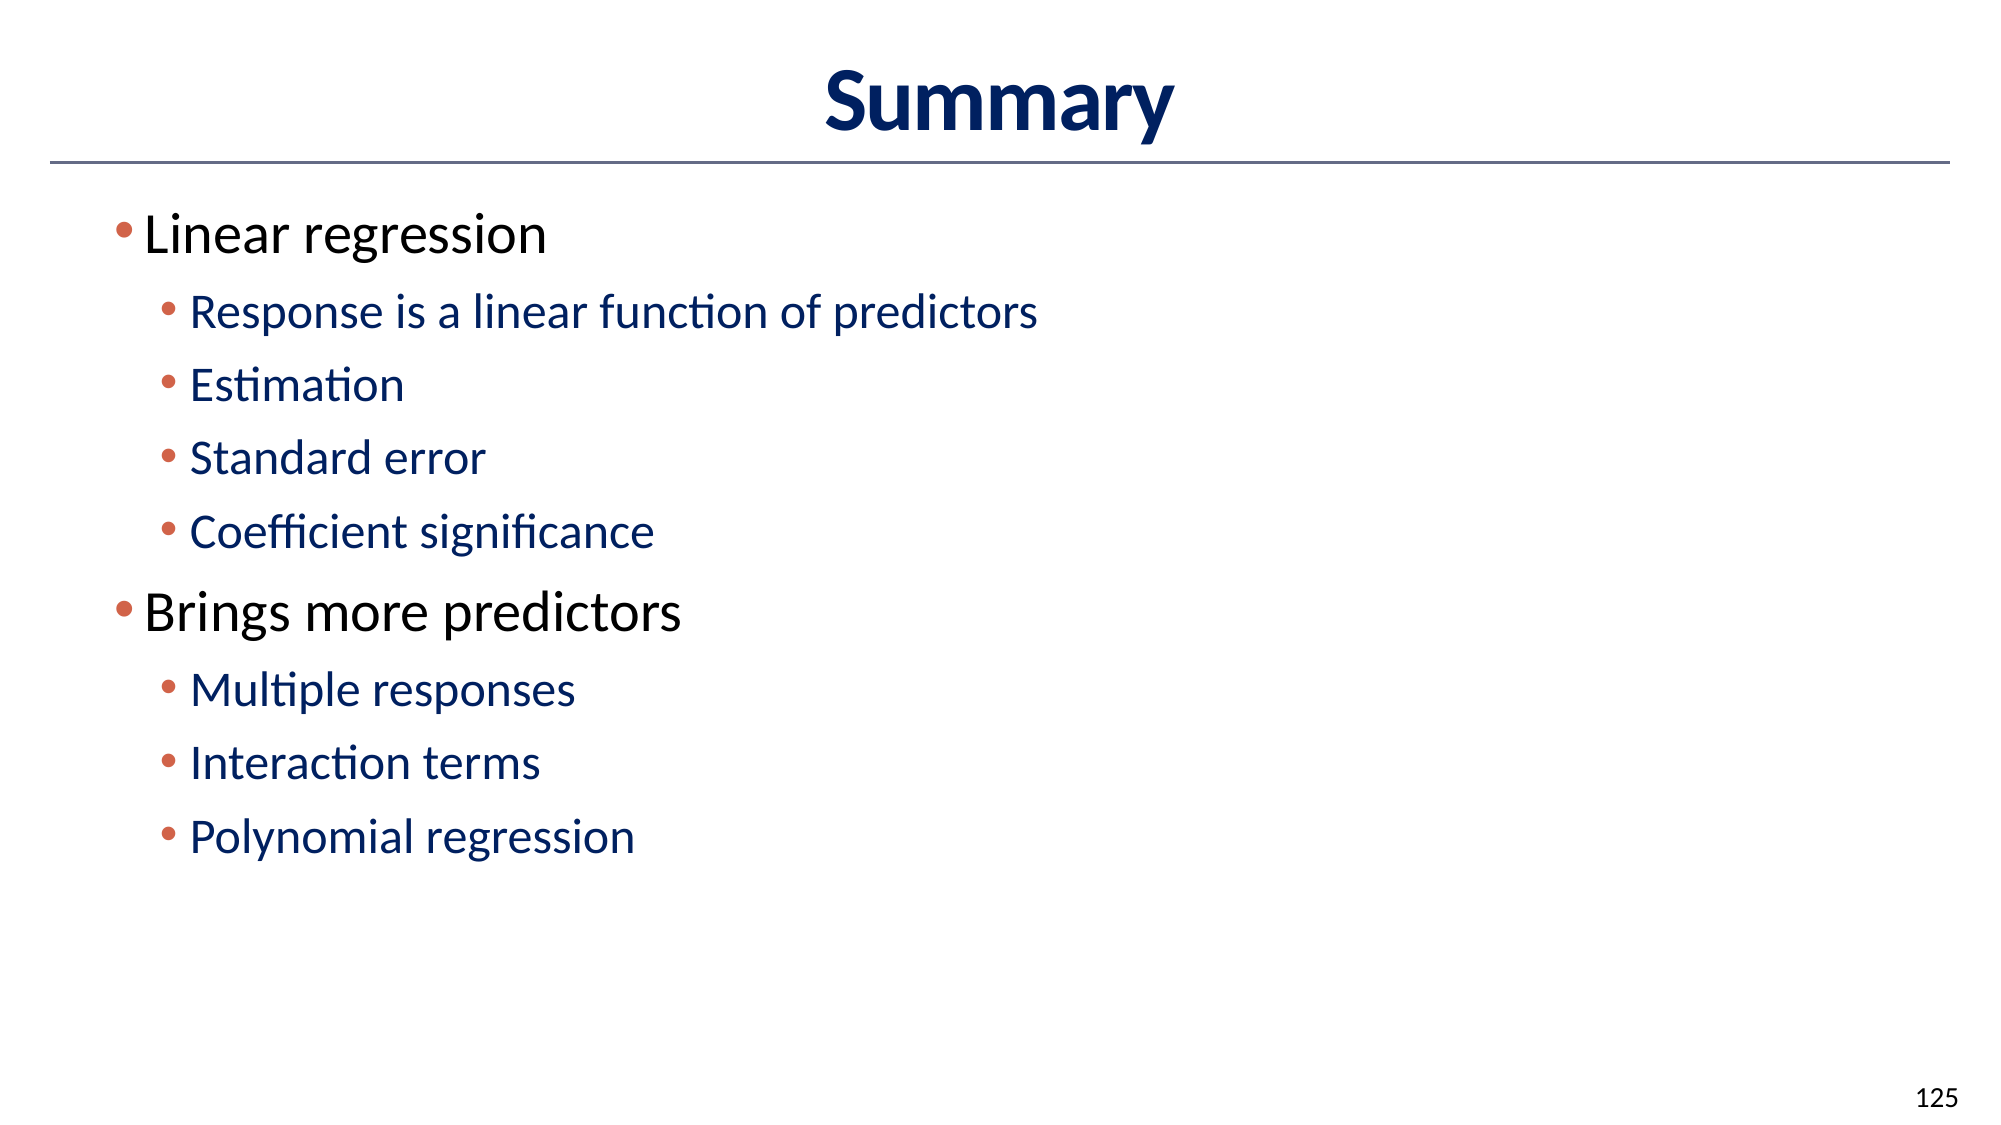

# Summary
Linear regression
Response is a linear function of predictors
Estimation
Standard error
Coefficient significance
Brings more predictors
Multiple responses
Interaction terms
Polynomial regression
125